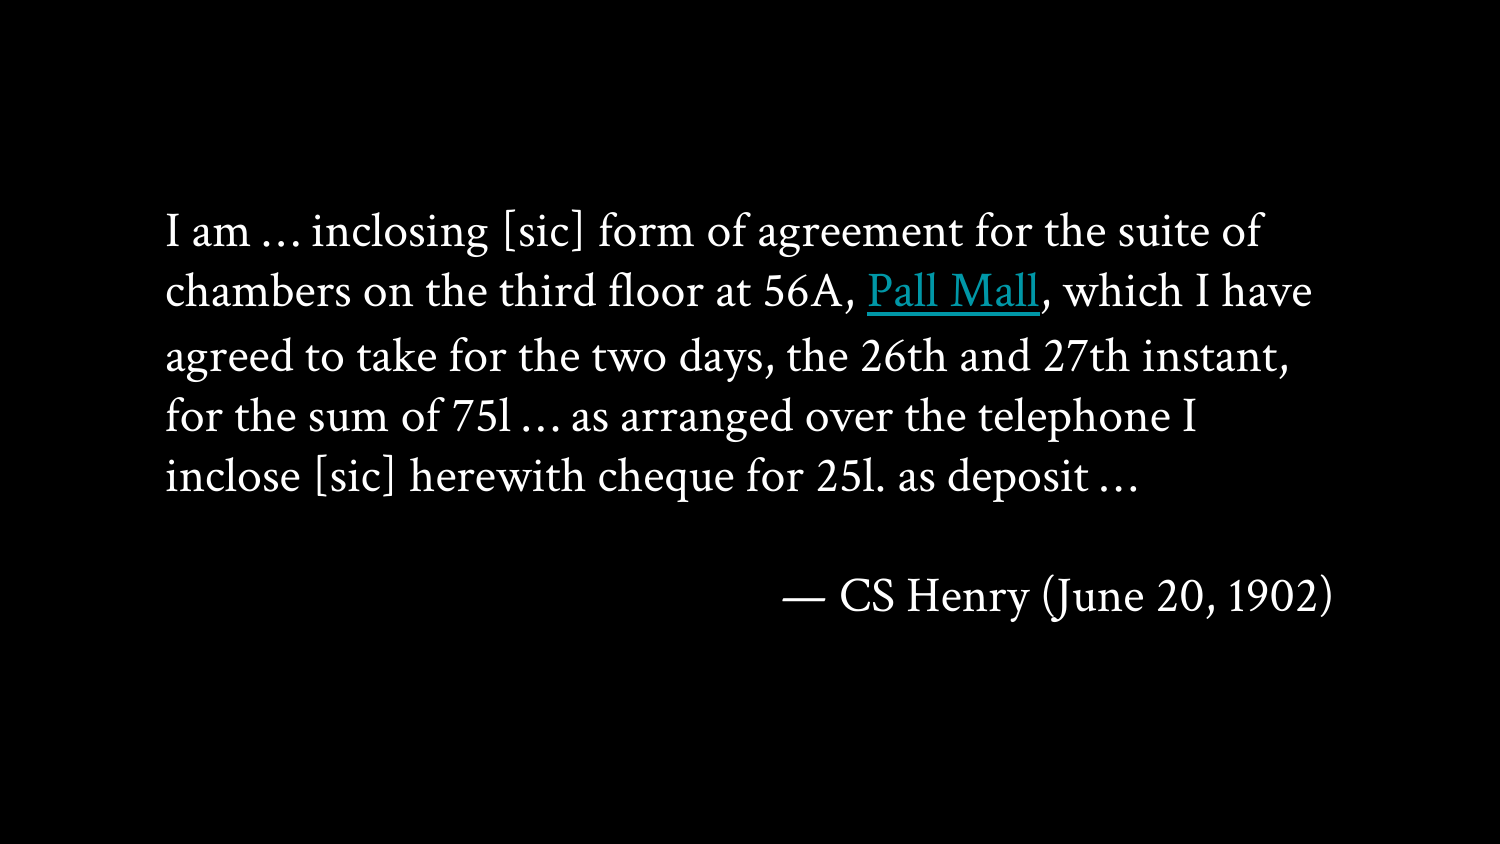

I am … inclosing [sic] form of agreement for the suite of chambers on the third floor at 56A, Pall Mall, which I have agreed to take for the two days, the 26th and 27th instant, for the sum of 75l … as arranged over the telephone I inclose [sic] herewith cheque for 25l. as deposit …

— CS Henry (June 20, 1902)